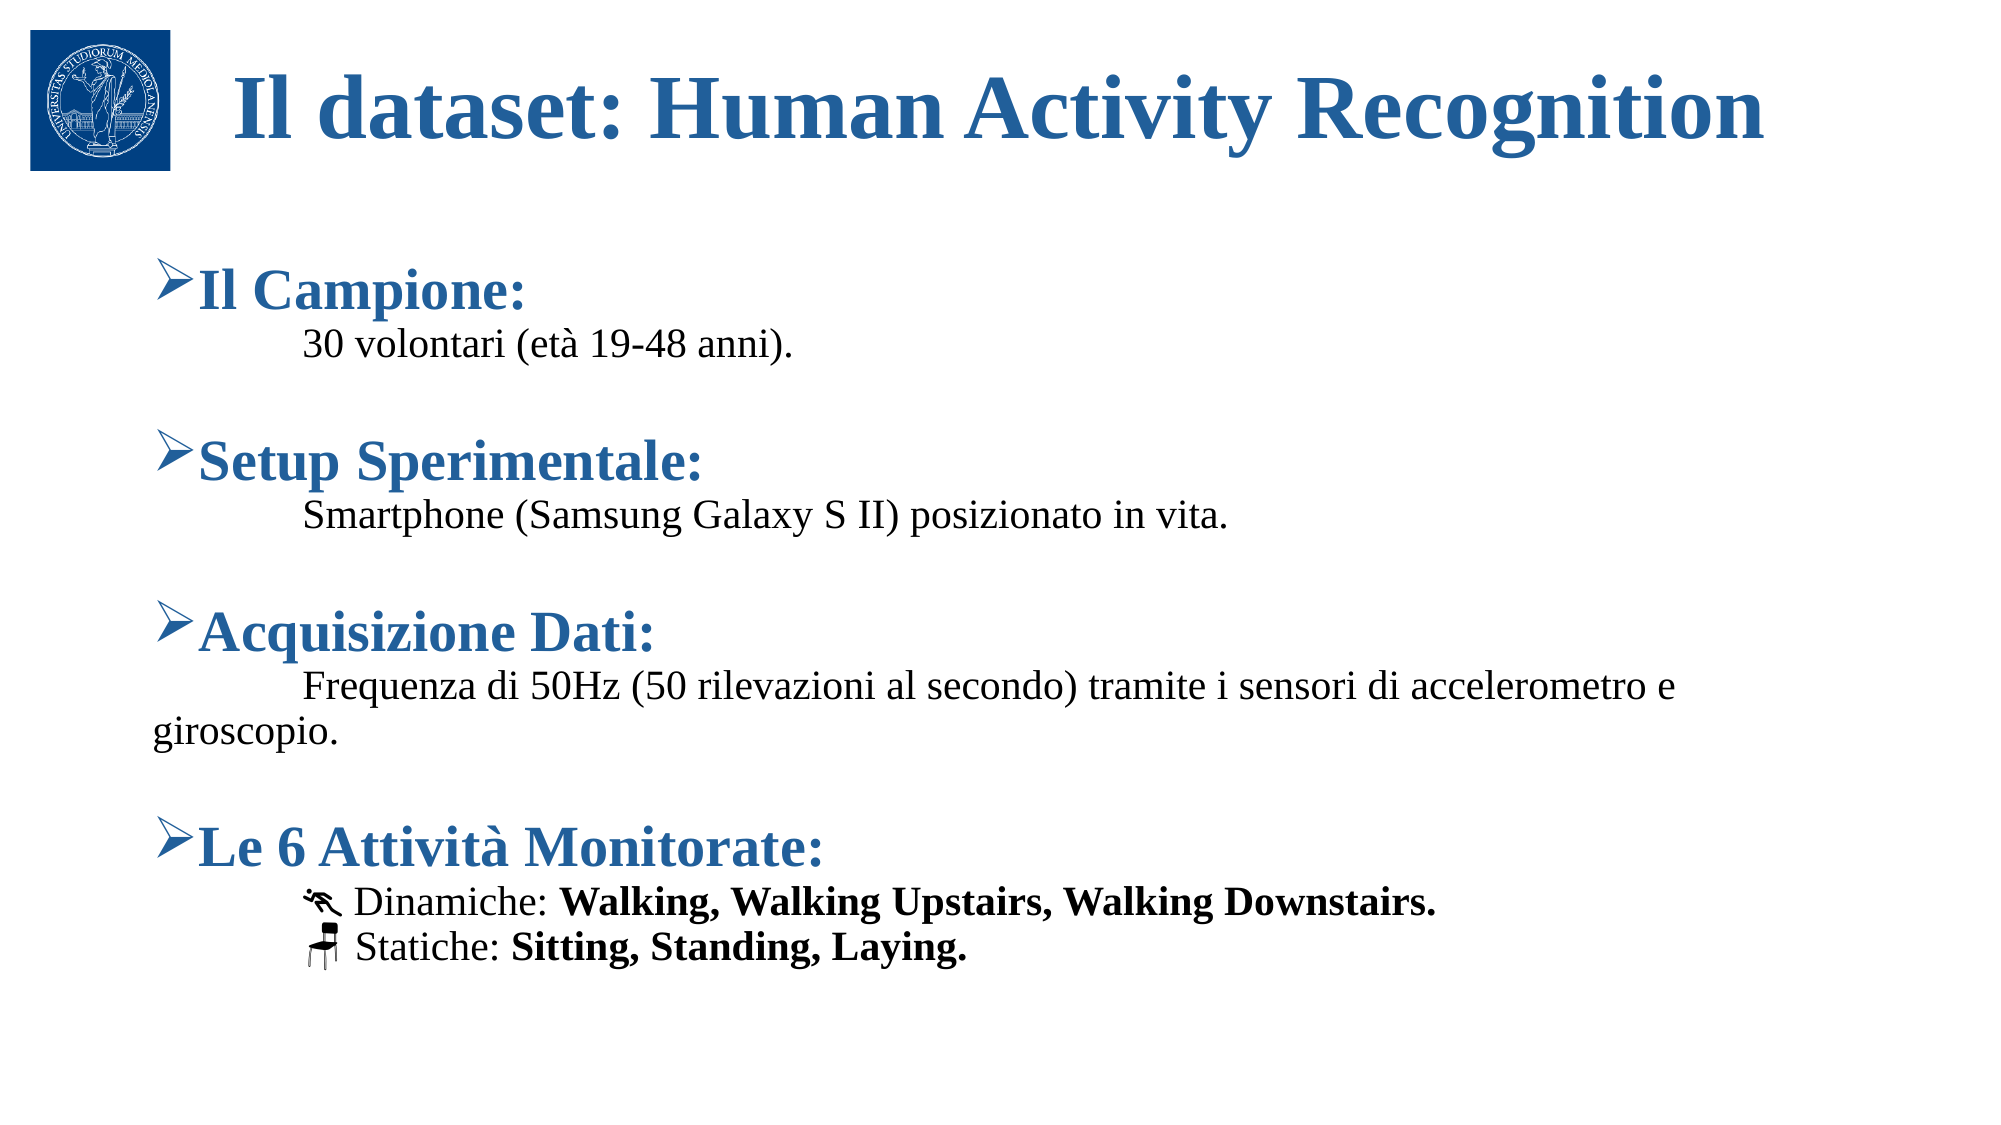

# Il dataset: Human Activity Recognition
Il Campione:
	30 volontari (età 19-48 anni).

Setup Sperimentale:
	Smartphone (Samsung Galaxy S II) posizionato in vita.

Acquisizione Dati:
	Frequenza di 50Hz (50 rilevazioni al secondo) tramite i sensori di accelerometro e 	giroscopio.

Le 6 Attività Monitorate:
	🏃 Dinamiche: Walking, Walking Upstairs, Walking Downstairs.
	🪑 Statiche: Sitting, Standing, Laying.